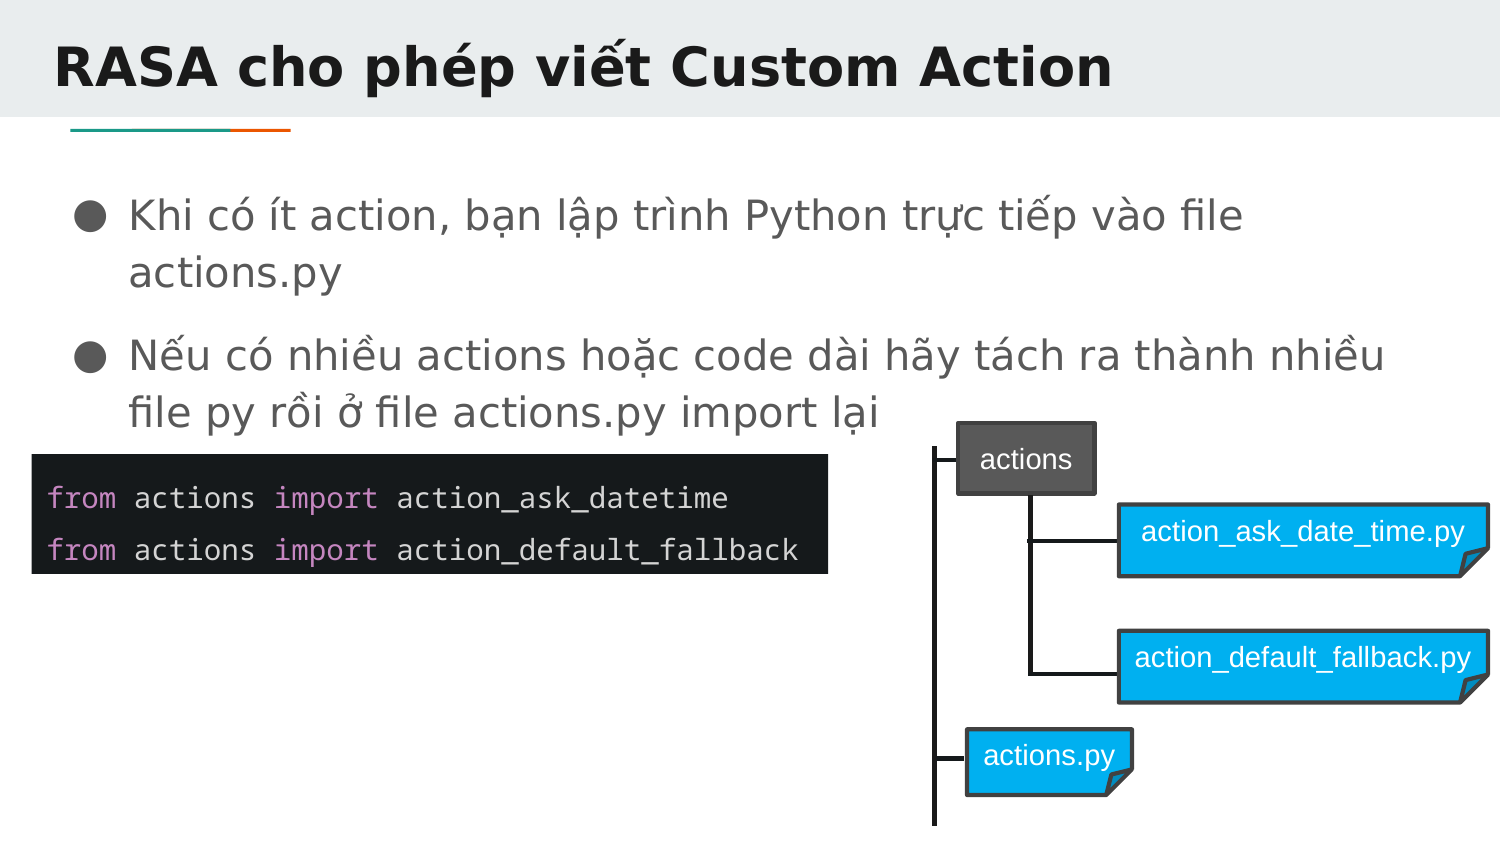

# RASA cho phép viết Custom Action
Khi có ít action, bạn lập trình Python trực tiếp vào file actions.py
Nếu có nhiều actions hoặc code dài hãy tách ra thành nhiều file py rồi ở file actions.py import lại
actions
from actions import action_ask_datetime
from actions import action_default_fallback
action_ask_date_time.py
action_default_fallback.py
actions.py